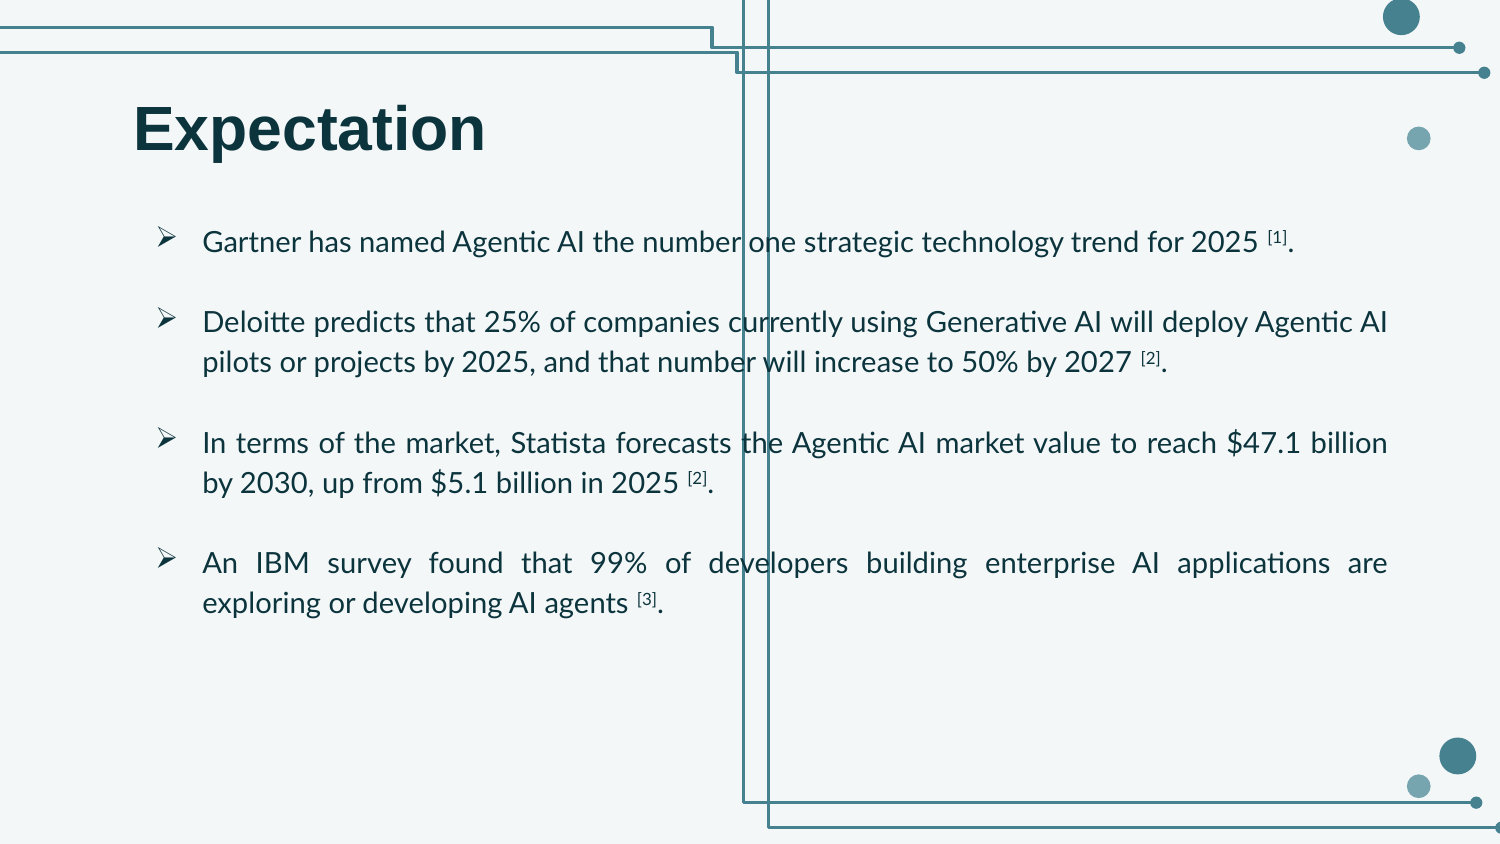

# Expectation
Gartner has named Agentic AI the number one strategic technology trend for 2025 [1].

Deloitte predicts that 25% of companies currently using Generative AI will deploy Agentic AI pilots or projects by 2025, and that number will increase to 50% by 2027 [2].

In terms of the market, Statista forecasts the Agentic AI market value to reach $47.1 billion by 2030, up from $5.1 billion in 2025 [2].

An IBM survey found that 99% of developers building enterprise AI applications are exploring or developing AI agents [3].